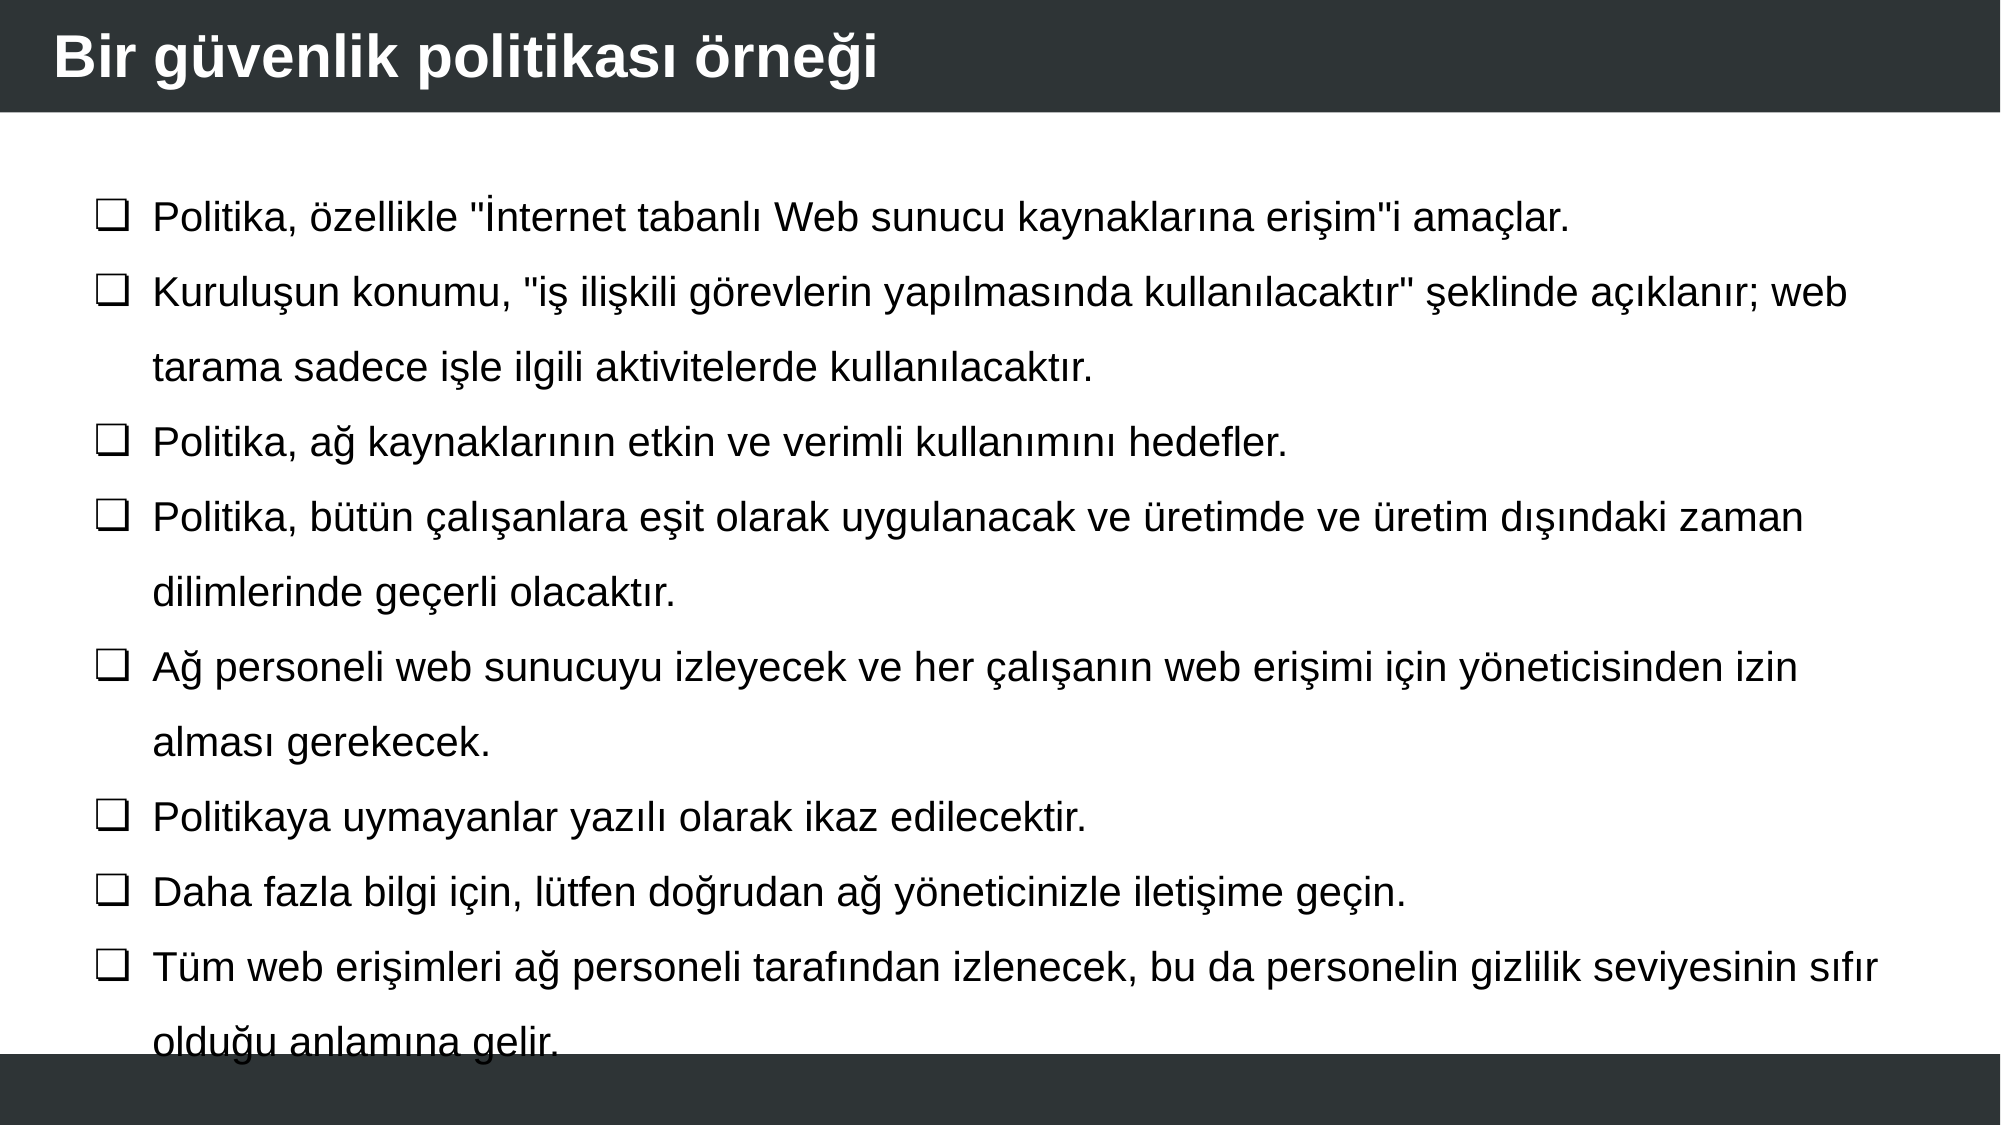

# Bir güvenlik politikası örneği
Politika, özellikle "İnternet tabanlı Web sunucu kaynaklarına erişim"i amaçlar.
Kuruluşun konumu, "iş ilişkili görevlerin yapılmasında kullanılacaktır" şeklinde açıklanır; web tarama sadece işle ilgili aktivitelerde kullanılacaktır.
Politika, ağ kaynaklarının etkin ve verimli kullanımını hedefler.
Politika, bütün çalışanlara eşit olarak uygulanacak ve üretimde ve üretim dışındaki zaman dilimlerinde geçerli olacaktır.
Ağ personeli web sunucuyu izleyecek ve her çalışanın web erişimi için yöneticisinden izin alması gerekecek.
Politikaya uymayanlar yazılı olarak ikaz edilecektir.
Daha fazla bilgi için, lütfen doğrudan ağ yöneticinizle iletişime geçin.
Tüm web erişimleri ağ personeli tarafından izlenecek, bu da personelin gizlilik seviyesinin sıfır olduğu anlamına gelir.